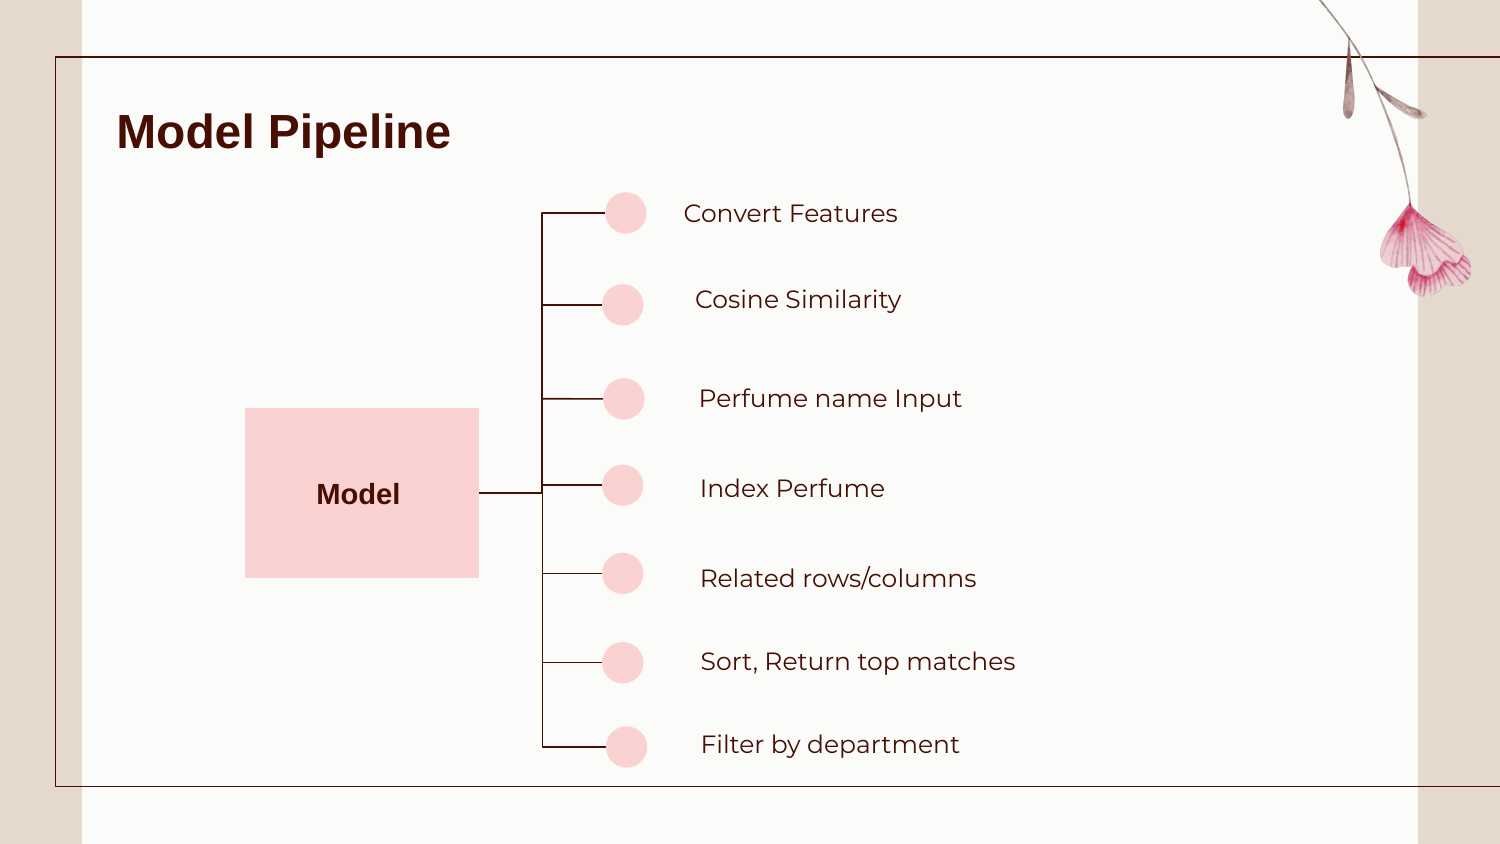

# Model Pipeline
Convert Features

Cosine Similarity

Perfume name Input

Model
Index Perfume

Related rows/columns

Sort, Return top matches

Filter by department